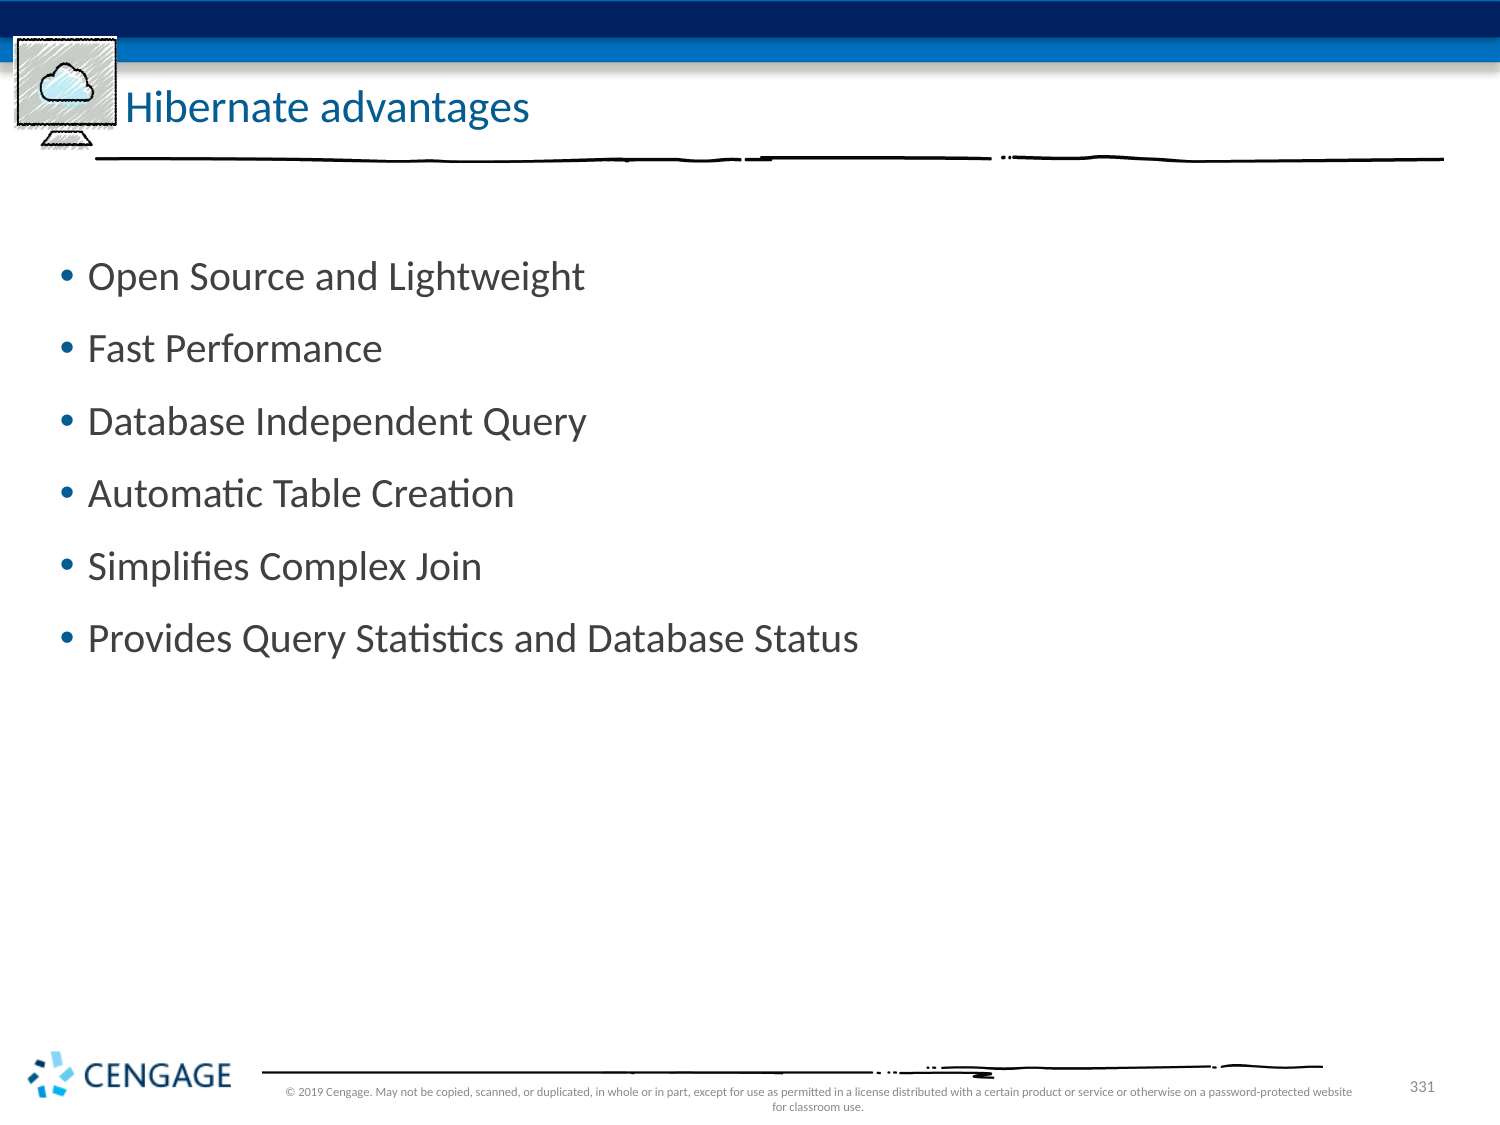

# Hibernate advantages
Open Source and Lightweight
Fast Performance
Database Independent Query
Automatic Table Creation
Simplifies Complex Join
Provides Query Statistics and Database Status
© 2019 Cengage. May not be copied, scanned, or duplicated, in whole or in part, except for use as permitted in a license distributed with a certain product or service or otherwise on a password-protected website for classroom use.